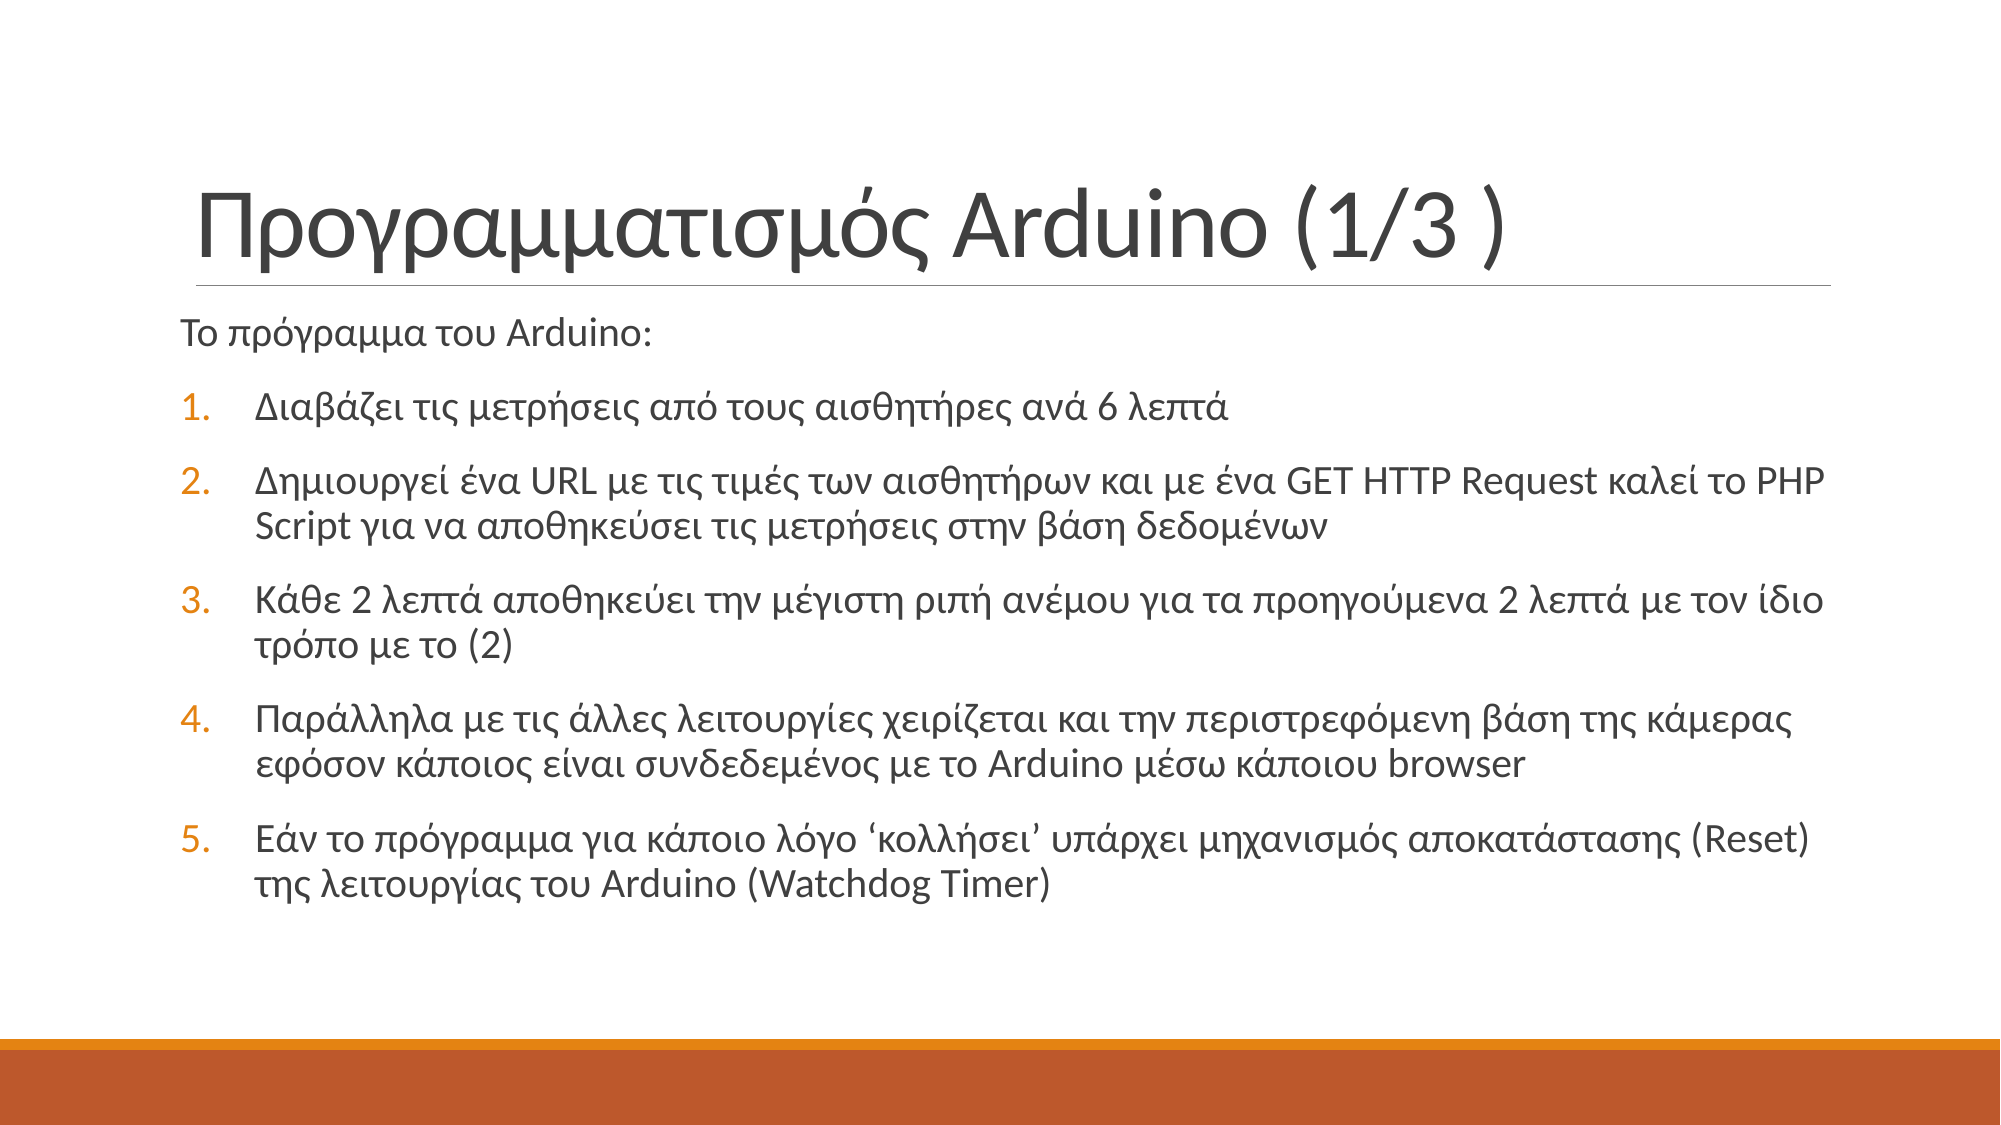

# Προγραμματισμός Arduino (1/3 )
Το πρόγραμμα του Arduino:
Διαβάζει τις μετρήσεις από τους αισθητήρες ανά 6 λεπτά
Δημιουργεί ένα URL με τις τιμές των αισθητήρων και με ένα GET HTTP Request καλεί το PHP Script για να αποθηκεύσει τις μετρήσεις στην βάση δεδομένων
Κάθε 2 λεπτά αποθηκεύει την μέγιστη ριπή ανέμου για τα προηγούμενα 2 λεπτά με τον ίδιο τρόπο με το (2)
Παράλληλα με τις άλλες λειτουργίες χειρίζεται και την περιστρεφόμενη βάση της κάμερας εφόσον κάποιος είναι συνδεδεμένος με το Arduino μέσω κάποιου browser
Εάν το πρόγραμμα για κάποιο λόγο ‘κολλήσει’ υπάρχει μηχανισμός αποκατάστασης (Reset) της λειτουργίας του Arduino (Watchdog Timer)